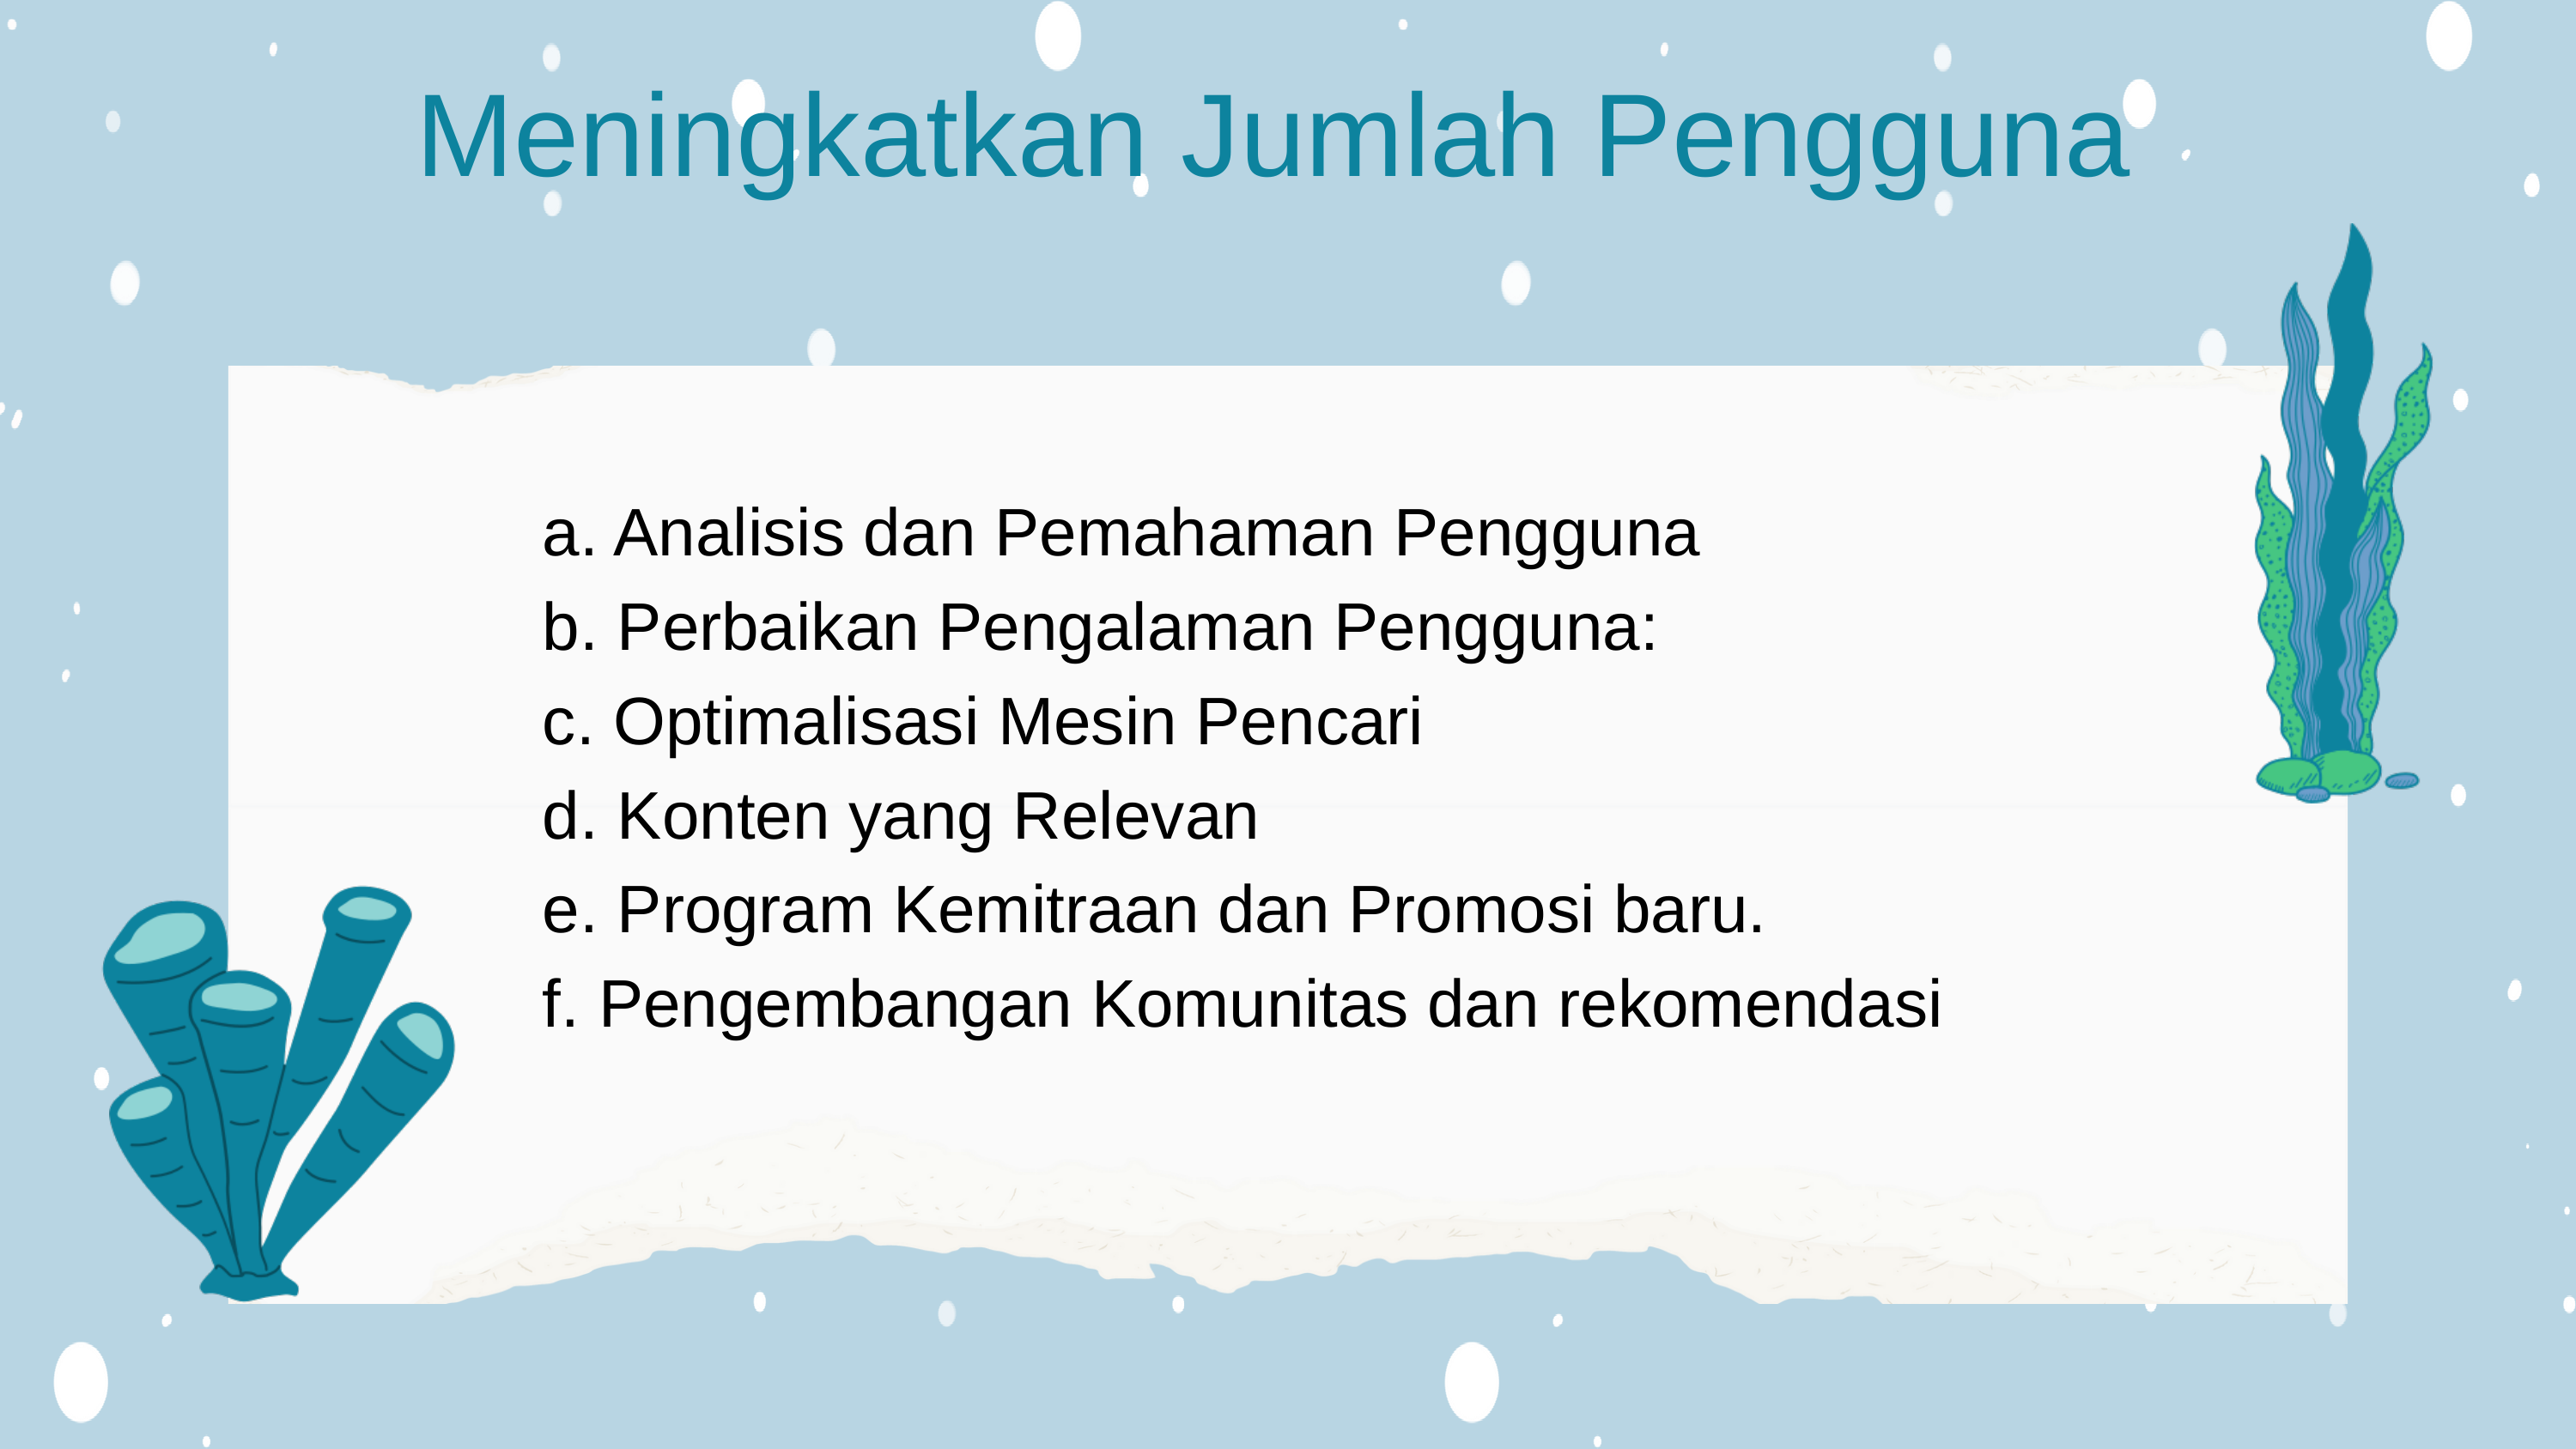

Meningkatkan Jumlah Pengguna

   a. Analisis dan Pemahaman Pengguna
   b. Perbaikan Pengalaman Pengguna:
   c. Optimalisasi Mesin Pencari
   d. Konten yang Relevan
   e. Program Kemitraan dan Promosi baru.
   f. Pengembangan Komunitas dan rekomendasi